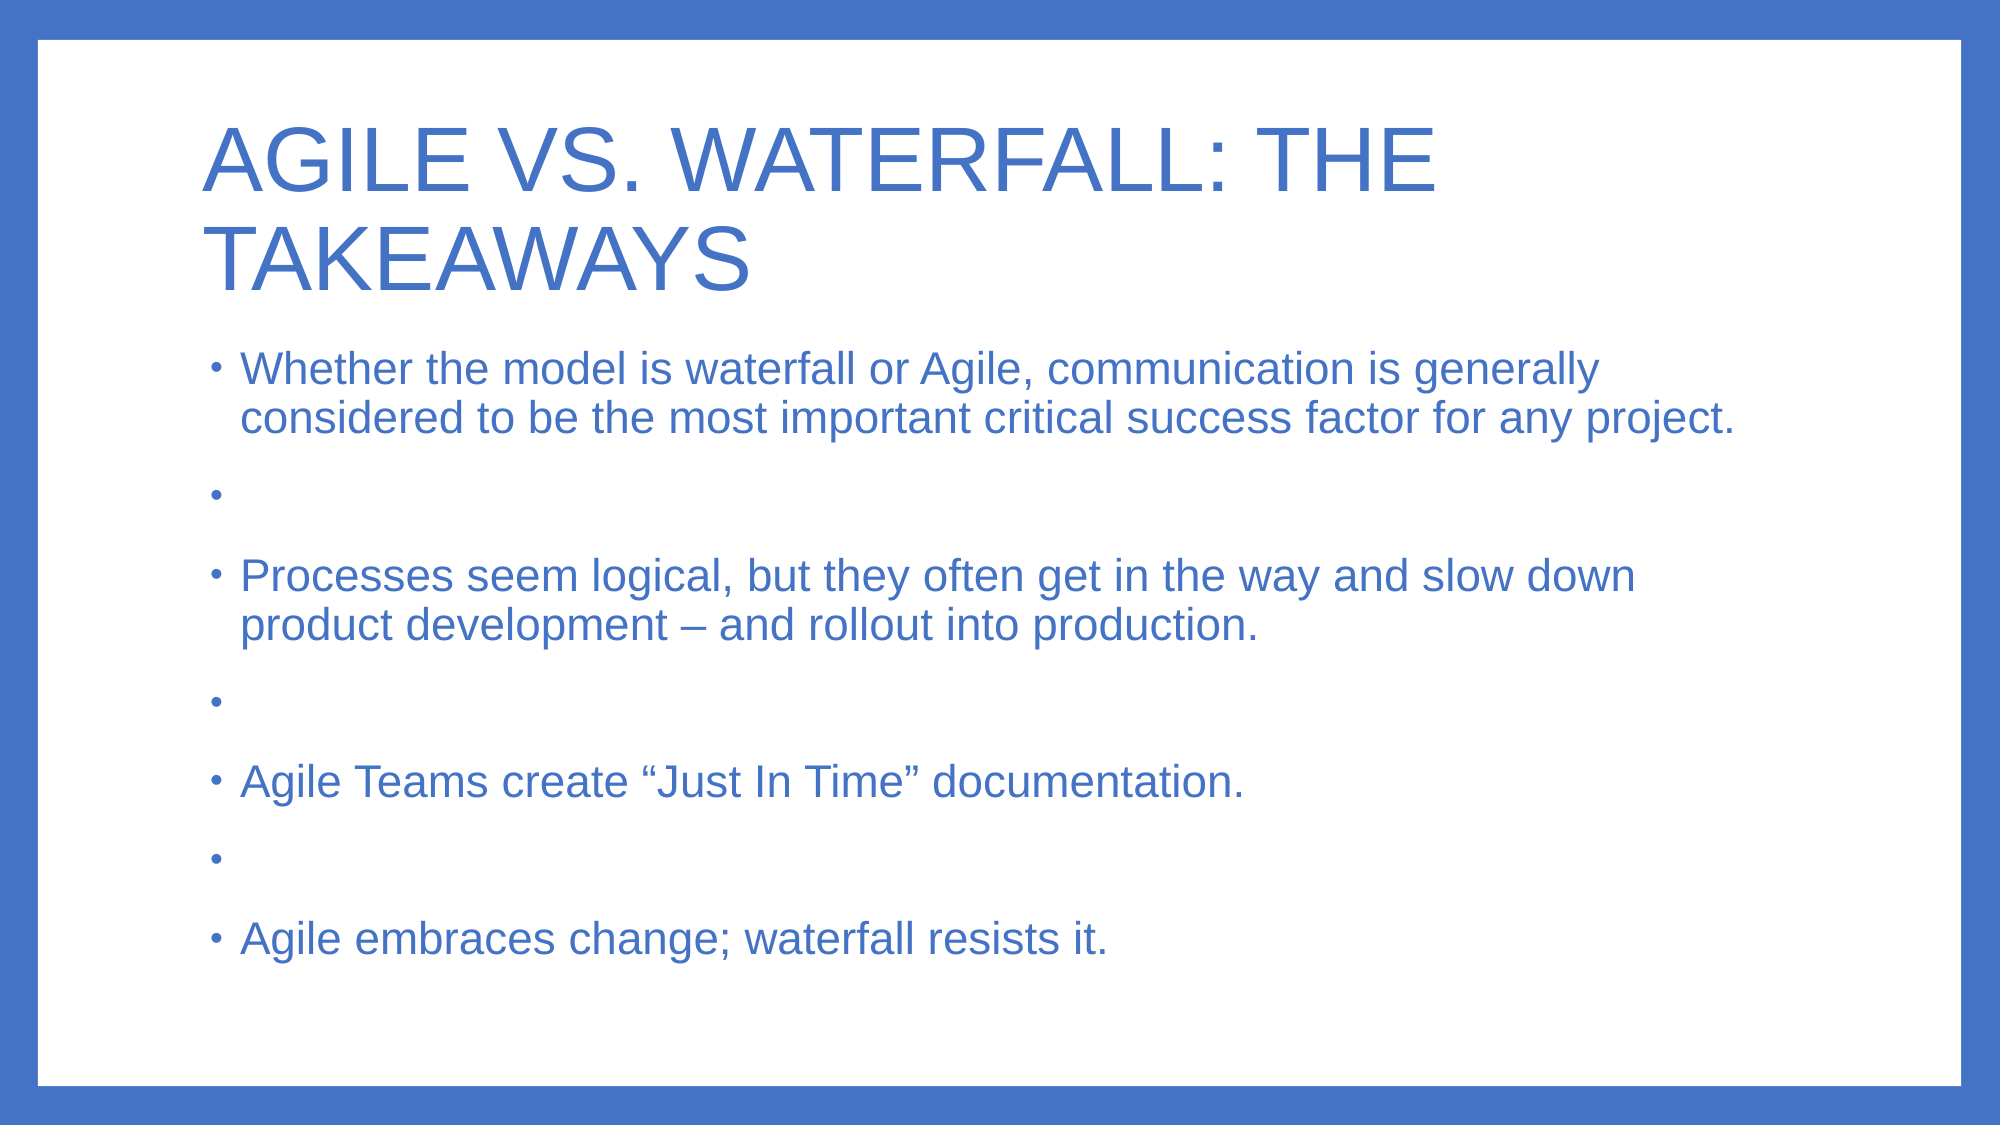

# AGILE VS. WATERFALL: THE TAKEAWAYS
Whether the model is waterfall or Agile, communication is generally considered to be the most important critical success factor for any project.

Processes seem logical, but they often get in the way and slow down product development – and rollout into production.

Agile Teams create “Just In Time” documentation.

Agile embraces change; waterfall resists it.